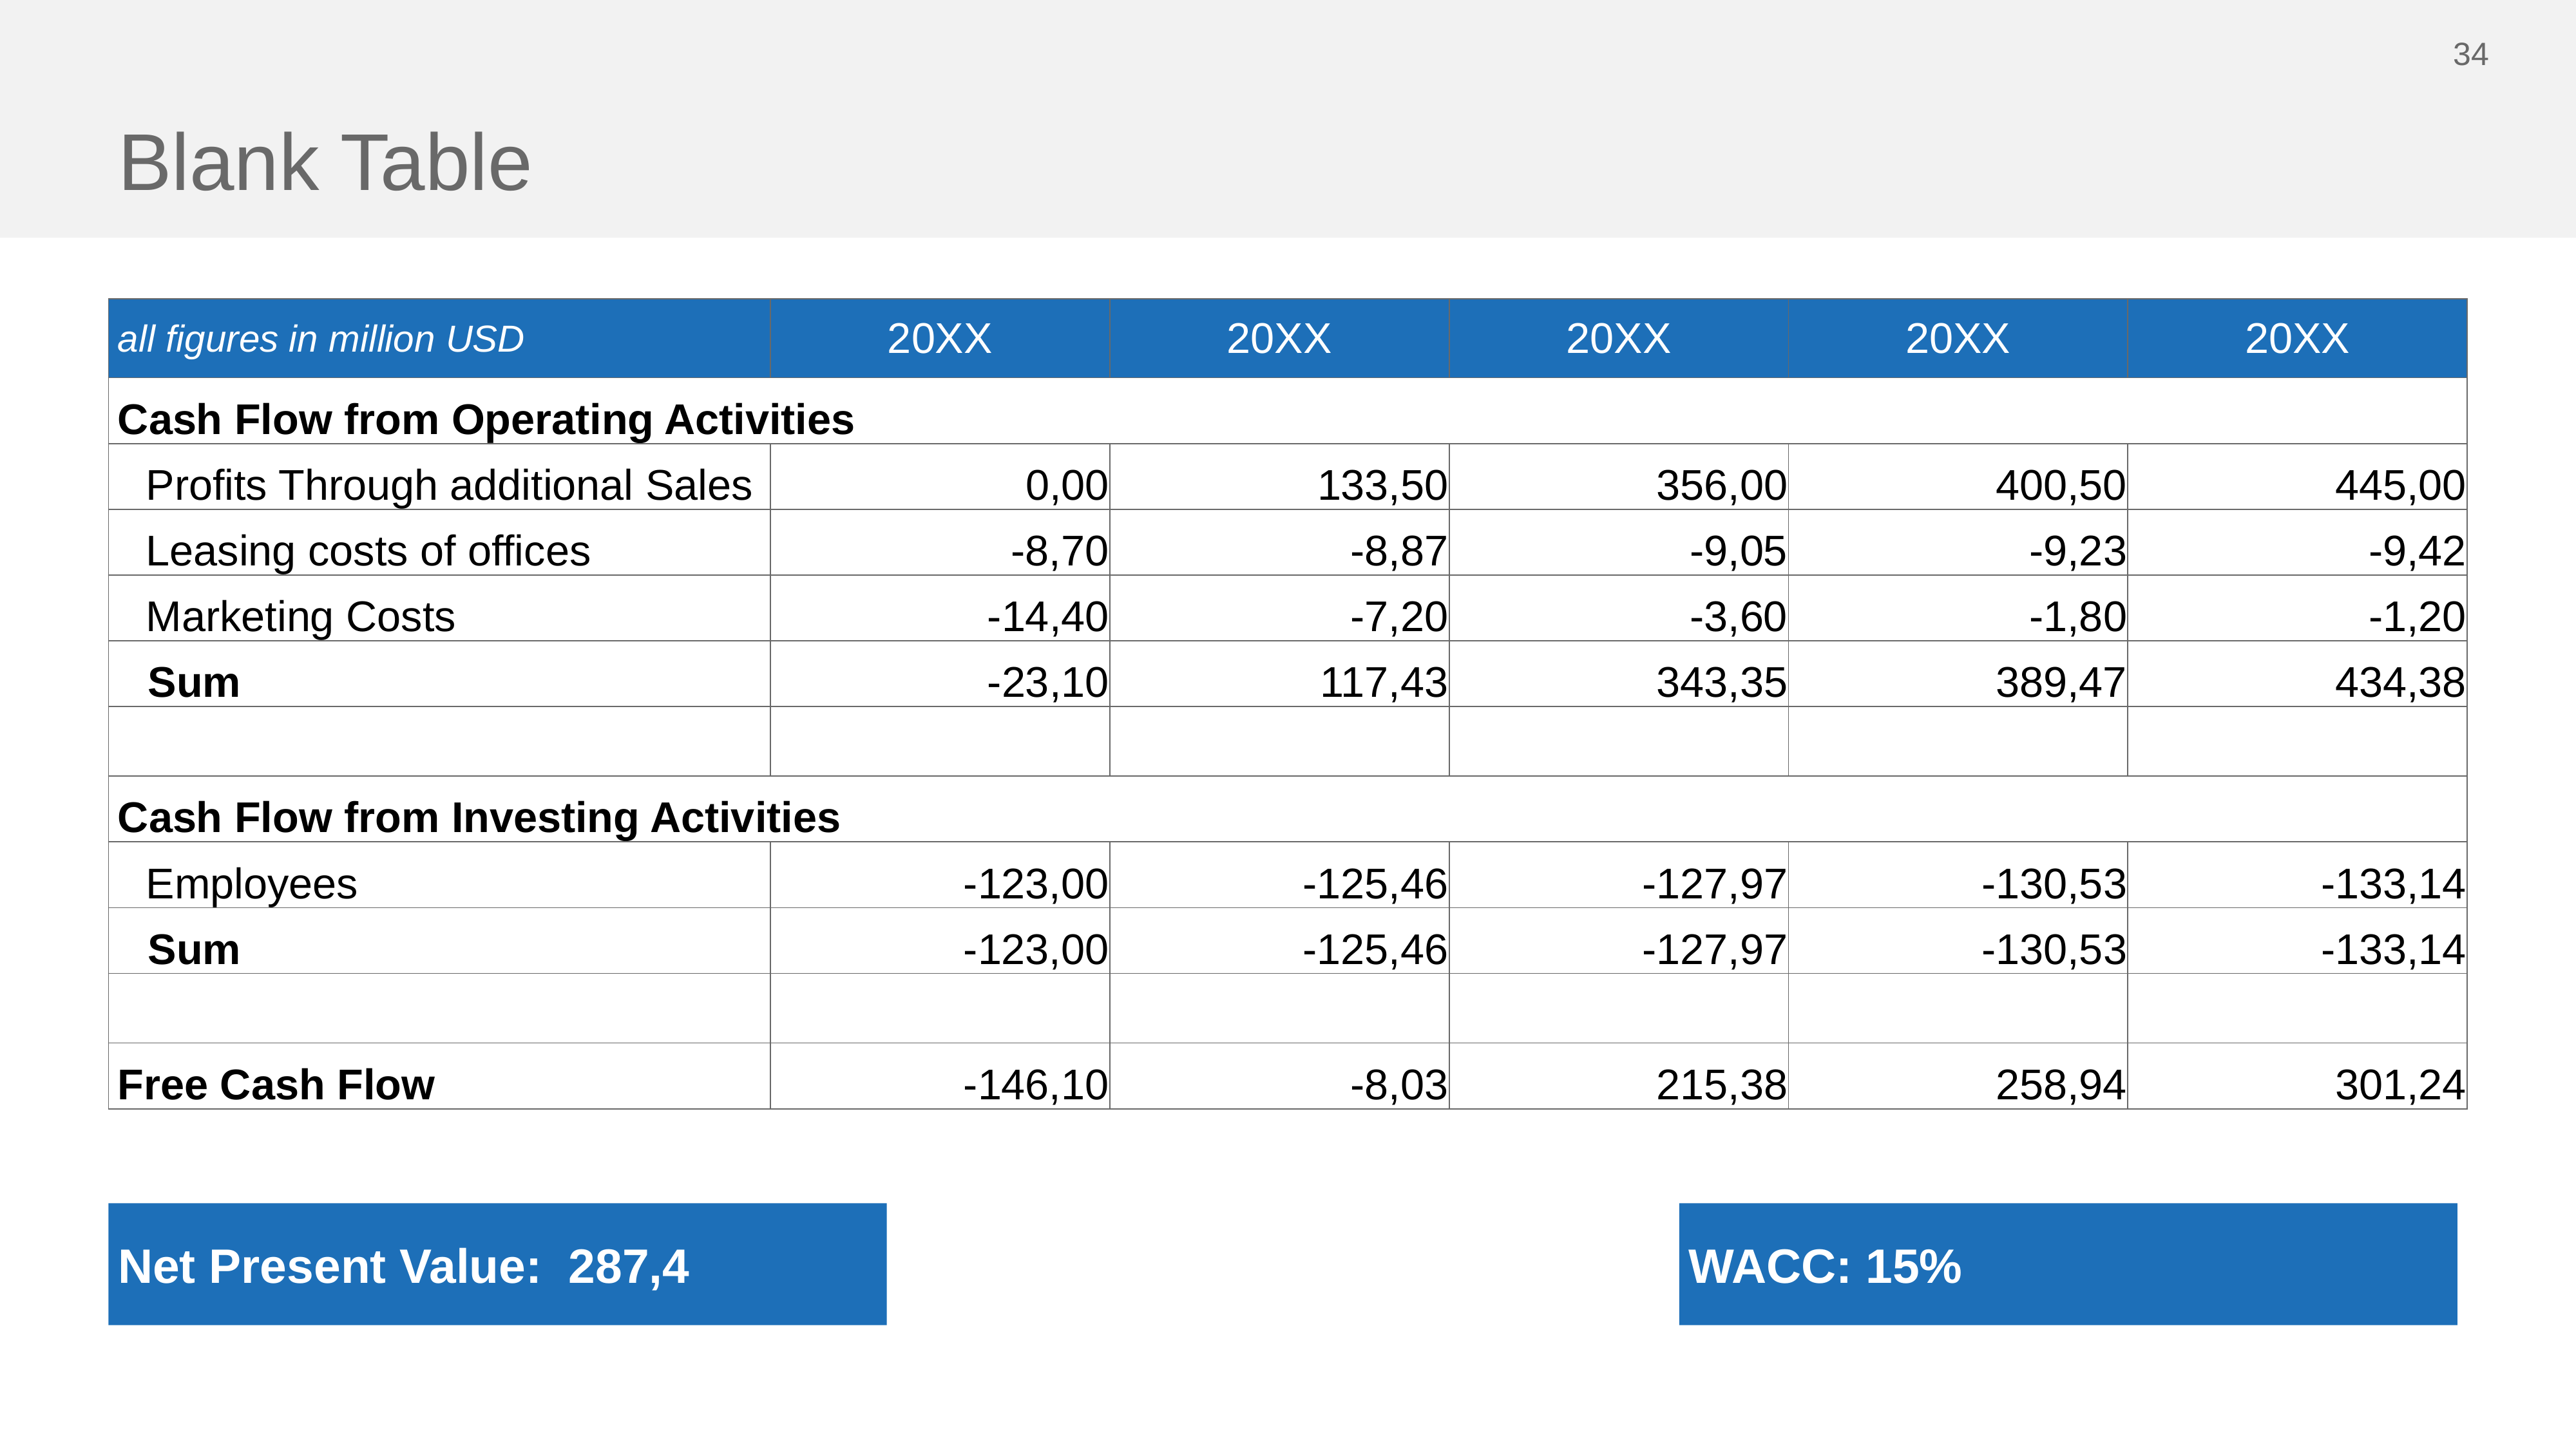

# Blank Table
| all figures in million USD | 20XX | 20XX | 20XX | 20XX | 20XX |
| --- | --- | --- | --- | --- | --- |
| Cash Flow from Operating Activities |  |  |  |  |  |
| Profits Through additional Sales | 0,00 | 133,50 | 356,00 | 400,50 | 445,00 |
| Leasing costs of offices | -8,70 | -8,87 | -9,05 | -9,23 | -9,42 |
| Marketing Costs | -14,40 | -7,20 | -3,60 | -1,80 | -1,20 |
| Sum | -23,10 | 117,43 | 343,35 | 389,47 | 434,38 |
|  |  |  |  |  |  |
| Cash Flow from Investing Activities |  |  |  |  |  |
| Employees | -123,00 | -125,46 | -127,97 | -130,53 | -133,14 |
| Sum | -123,00 | -125,46 | -127,97 | -130,53 | -133,14 |
|  |  |  |  |  |  |
| Free Cash Flow | -146,10 | -8,03 | 215,38 | 258,94 | 301,24 |
Net Present Value:  287,4
WACC: 15%